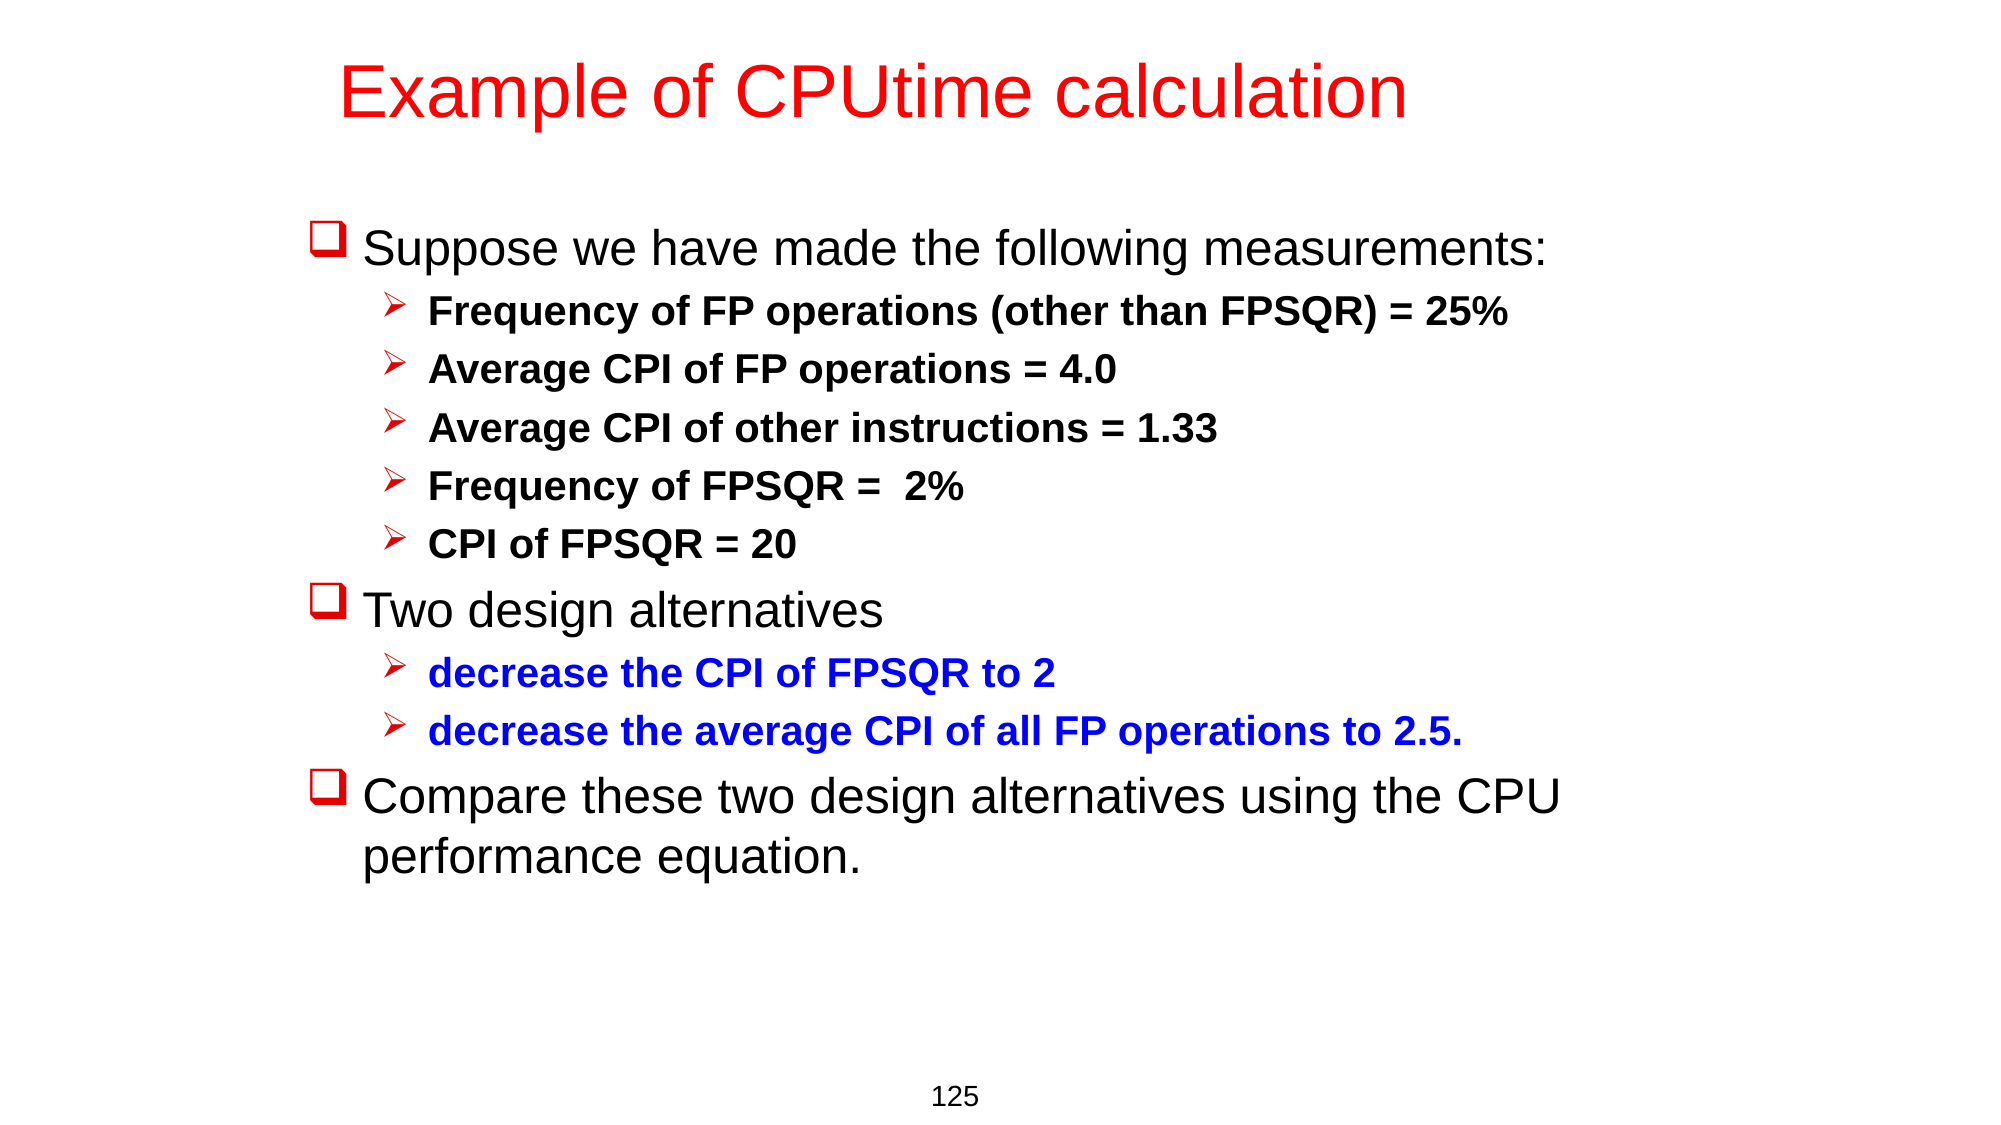

# Example of CPUtime calculation
Suppose we have made the following measurements:
Frequency of FP operations (other than FPSQR) = 25%
Average CPI of FP operations = 4.0
Average CPI of other instructions = 1.33
Frequency of FPSQR =  2%
CPI of FPSQR = 20
Two design alternatives
decrease the CPI of FPSQR to 2
decrease the average CPI of all FP operations to 2.5.
Compare these two design alternatives using the CPU performance equation.